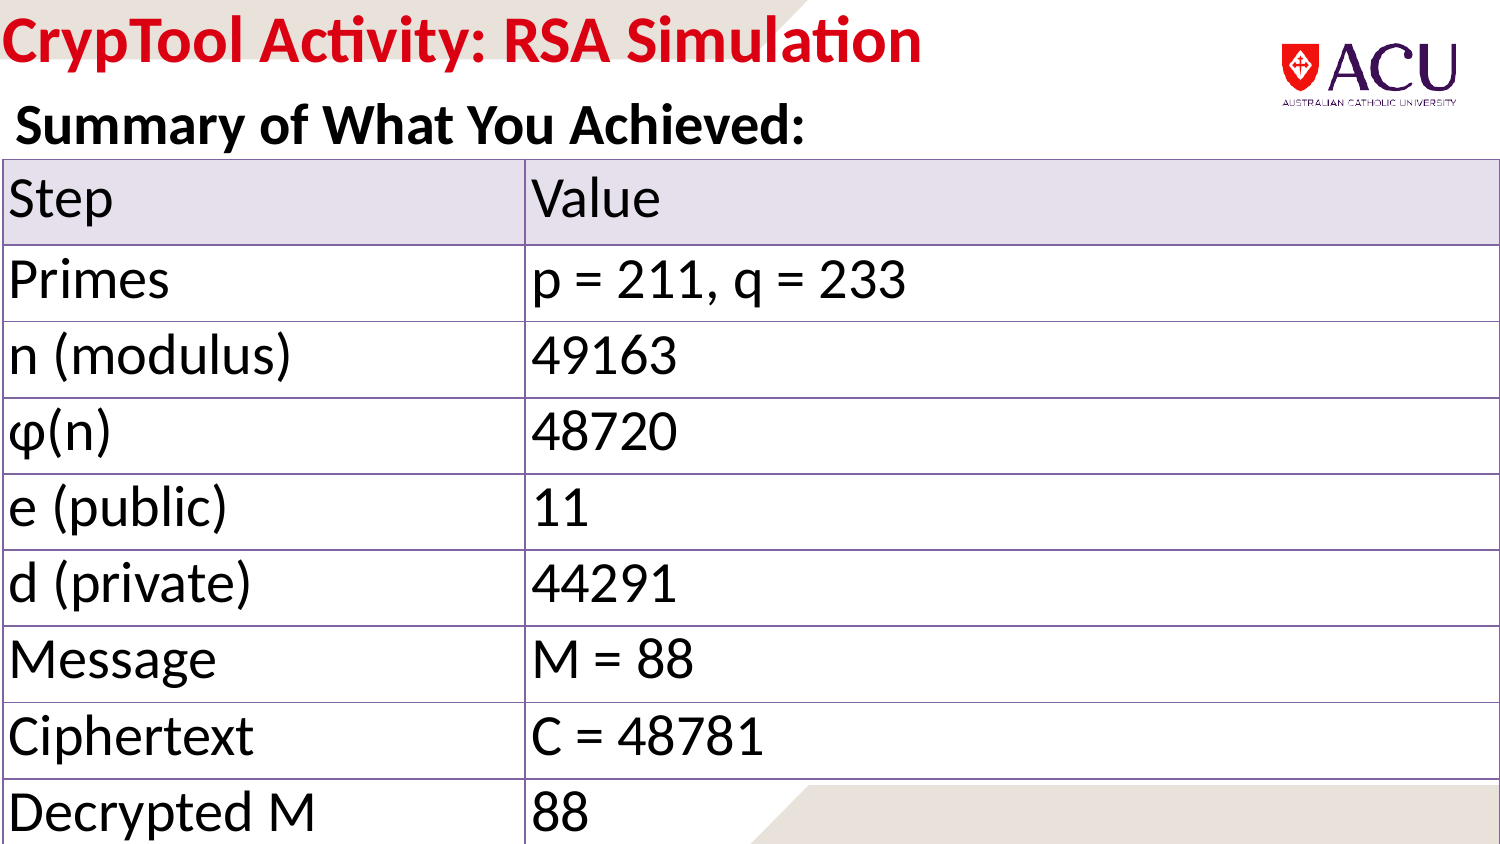

# CrypTool Activity: RSA Simulation
Summary of What You Achieved:
| Step | Value |
| --- | --- |
| Primes | p = 211, q = 233 |
| n (modulus) | 49163 |
| φ(n) | 48720 |
| e (public) | 11 |
| d (private) | 44291 |
| Message | M = 88 |
| Ciphertext | C = 48781 |
| Decrypted M | 88 |